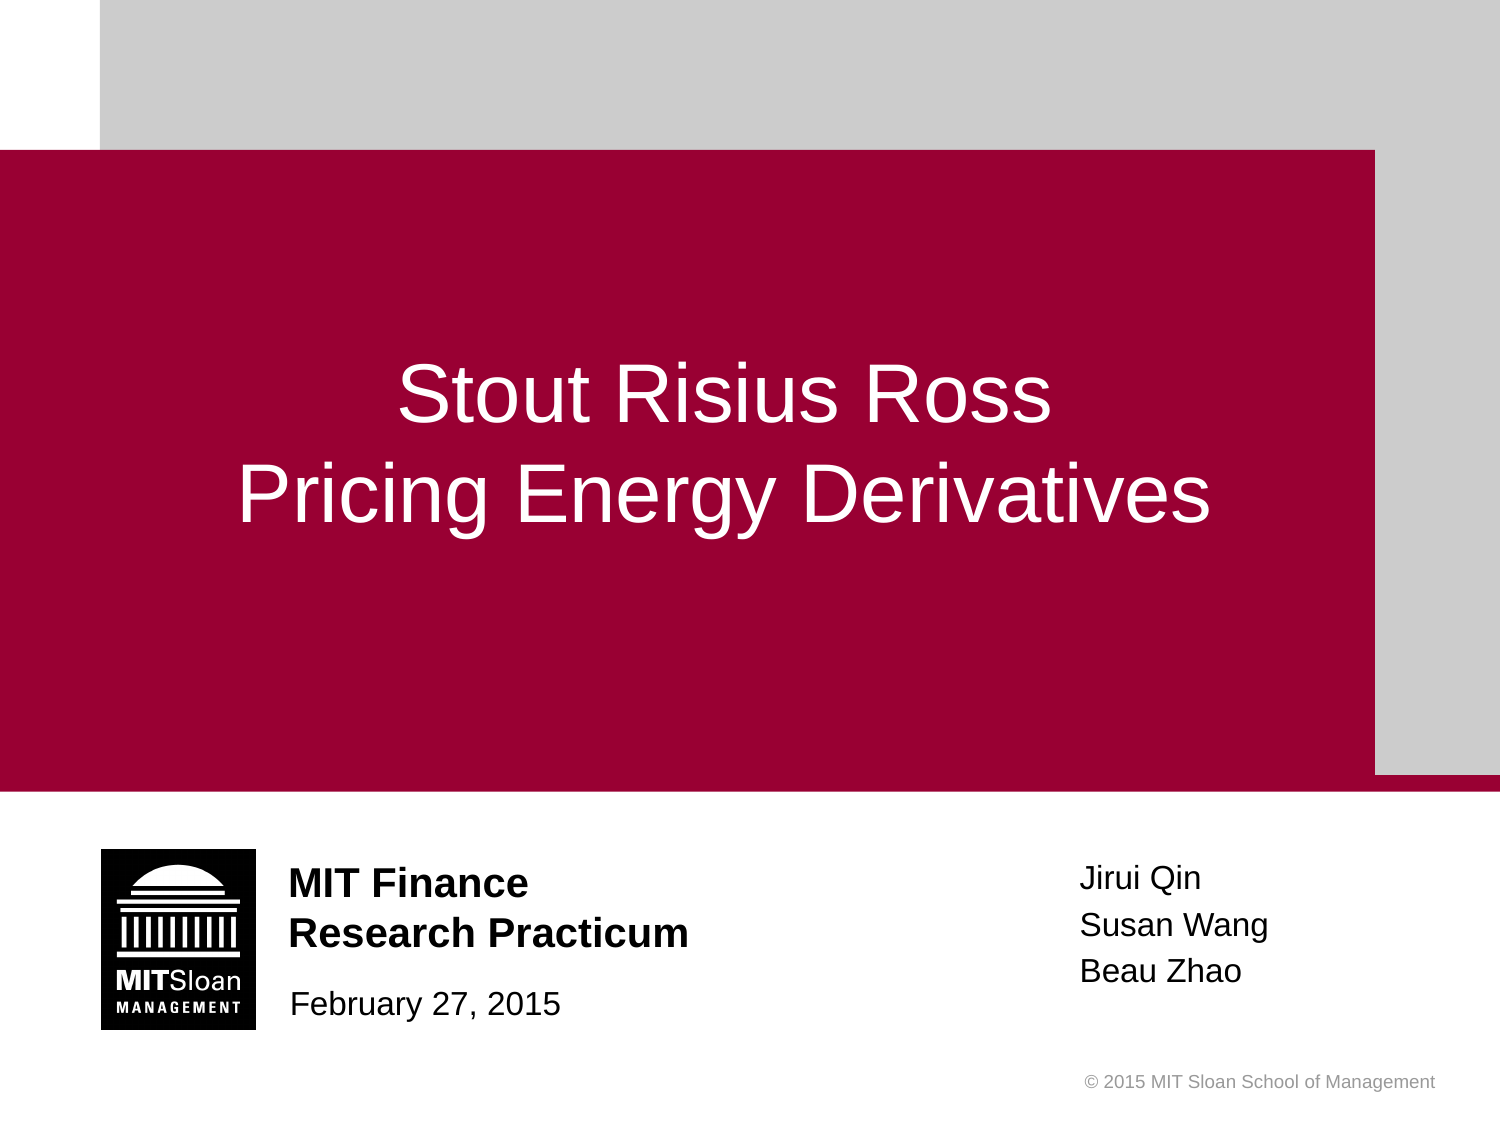

# Stout Risius Ross Pricing Energy Derivatives
Jirui Qin
Susan Wang
Beau Zhao
MIT Finance Research Practicum
February 27, 2015
© 2015 MIT Sloan School of Management